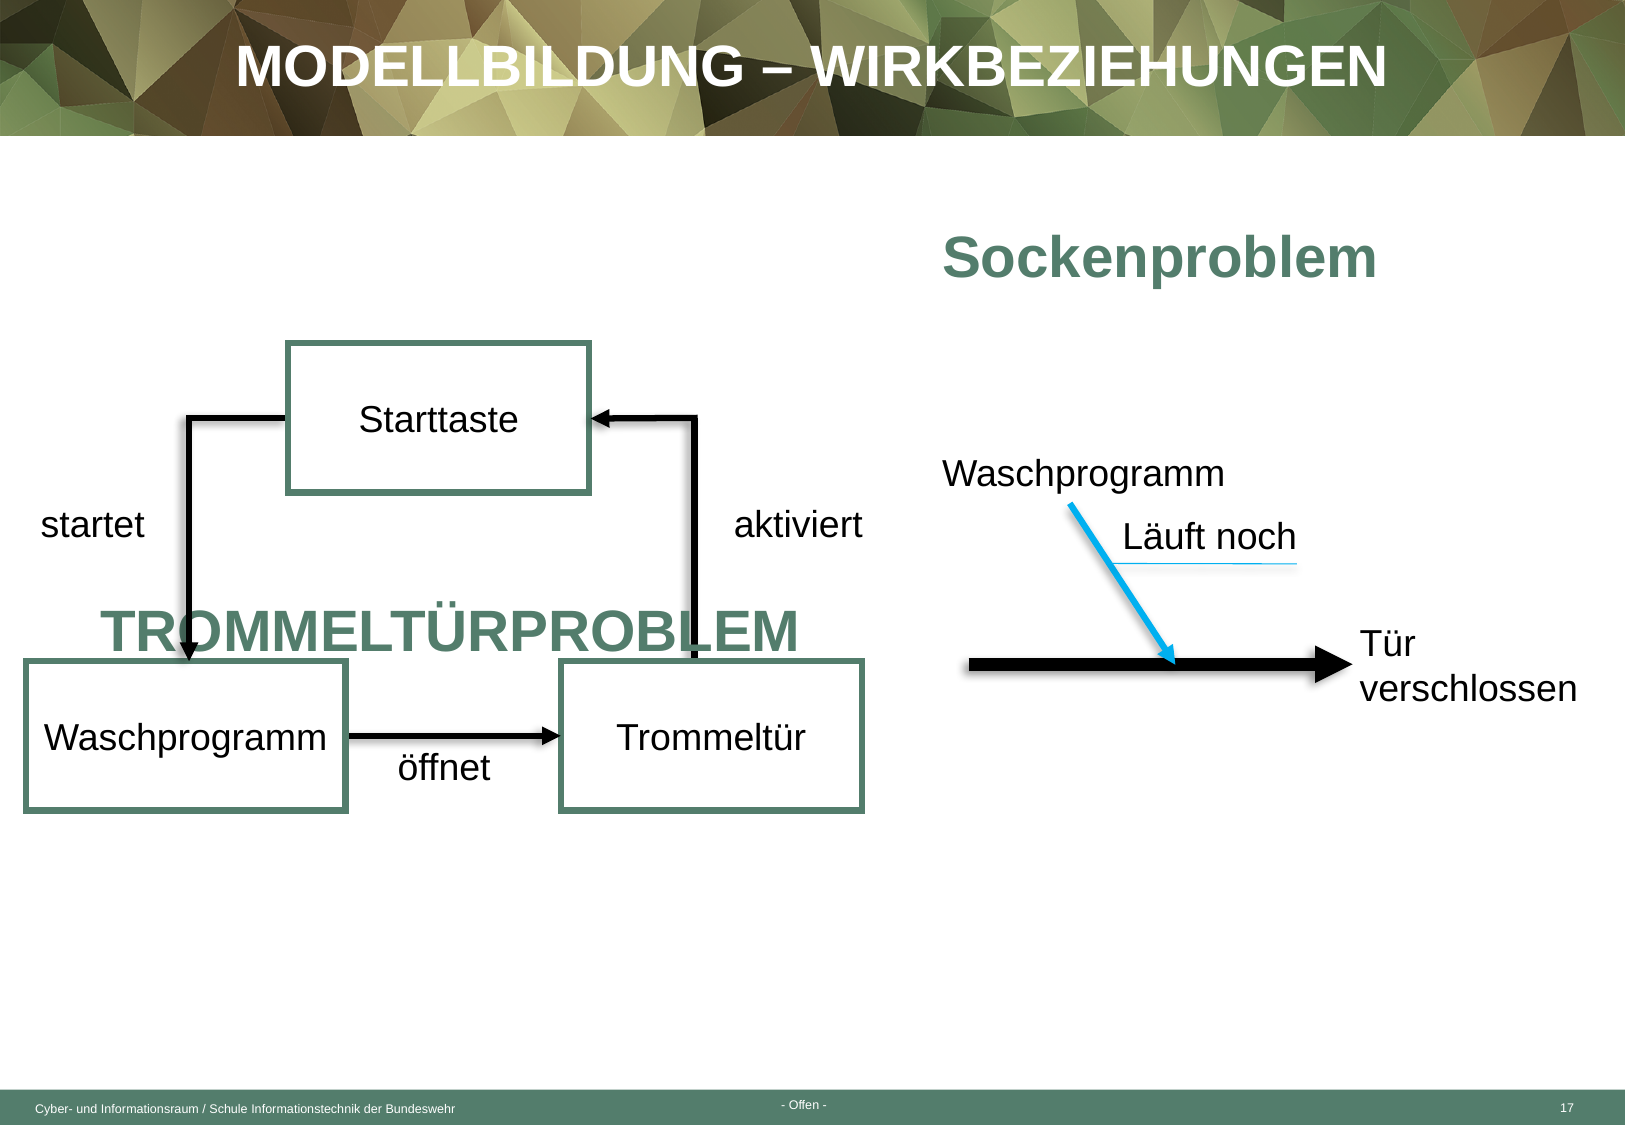

Modellbildung – Wirkbeziehungen
Trommeltürproblem
Sockenproblem
Starttaste
Waschprogramm
startet
aktiviert
Läuft noch
Tür
verschlossen
Waschprogramm
Trommeltür
öffnet
17